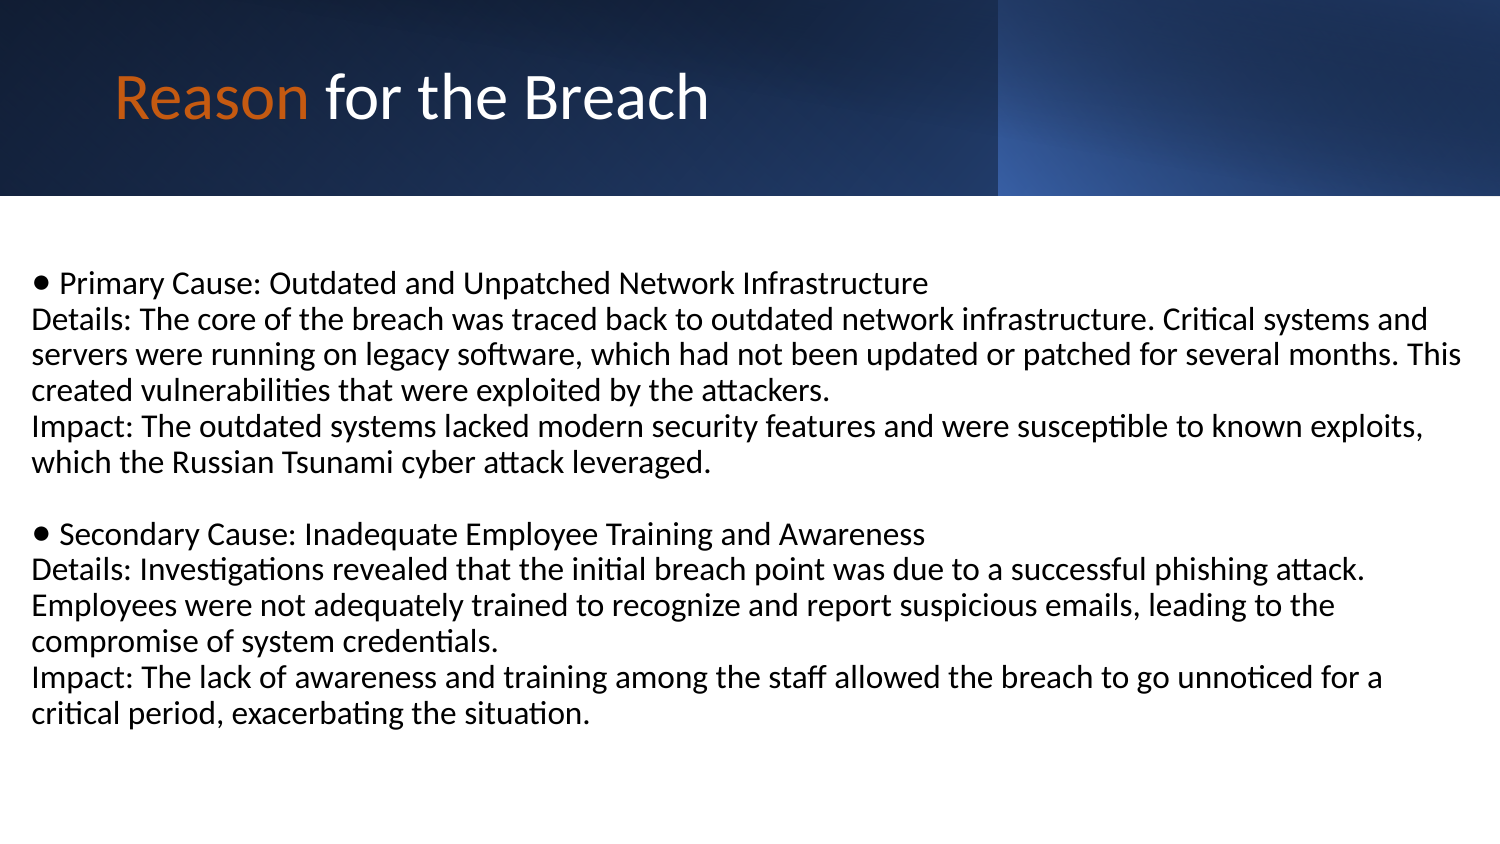

# Reason for the Breach
Primary Cause: Outdated and Unpatched Network Infrastructure
Details: The core of the breach was traced back to outdated network infrastructure. Critical systems and servers were running on legacy software, which had not been updated or patched for several months. This created vulnerabilities that were exploited by the attackers.
Impact: The outdated systems lacked modern security features and were susceptible to known exploits, which the Russian Tsunami cyber attack leveraged.

Secondary Cause: Inadequate Employee Training and Awareness
Details: Investigations revealed that the initial breach point was due to a successful phishing attack. Employees were not adequately trained to recognize and report suspicious emails, leading to the compromise of system credentials.
Impact: The lack of awareness and training among the staff allowed the breach to go unnoticed for a critical period, exacerbating the situation.